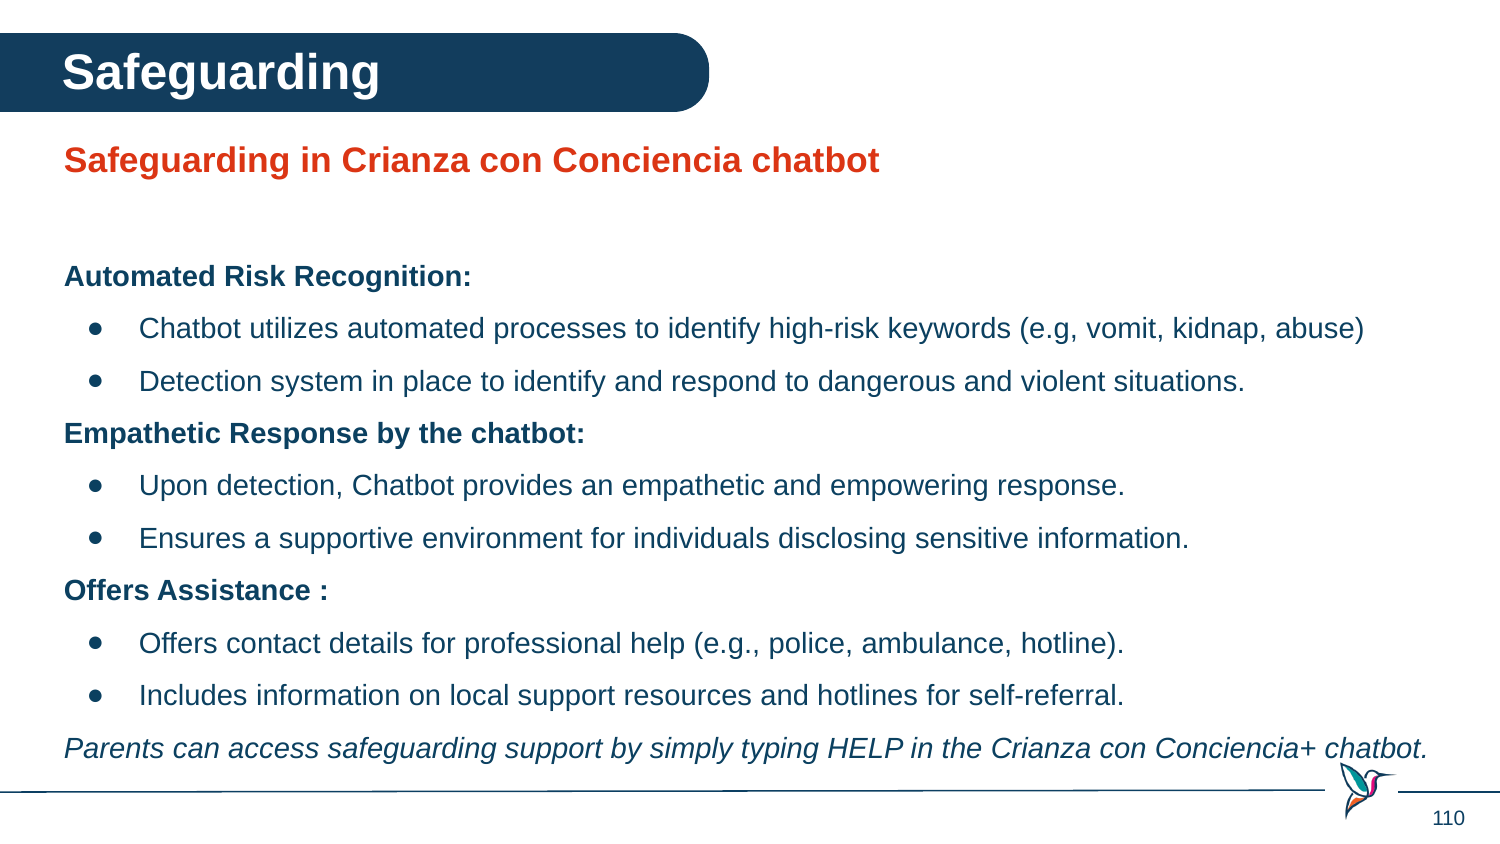

Safeguarding
Safeguarding in Crianza con Conciencia chatbot

Automated Risk Recognition:
Chatbot utilizes automated processes to identify high-risk keywords (e.g, vomit, kidnap, abuse)
Detection system in place to identify and respond to dangerous and violent situations.
Empathetic Response by the chatbot:
Upon detection, Chatbot provides an empathetic and empowering response.
Ensures a supportive environment for individuals disclosing sensitive information.
Offers Assistance :
Offers contact details for professional help (e.g., police, ambulance, hotline).
Includes information on local support resources and hotlines for self-referral.
Parents can access safeguarding support by simply typing HELP in the Crianza con Conciencia+ chatbot.